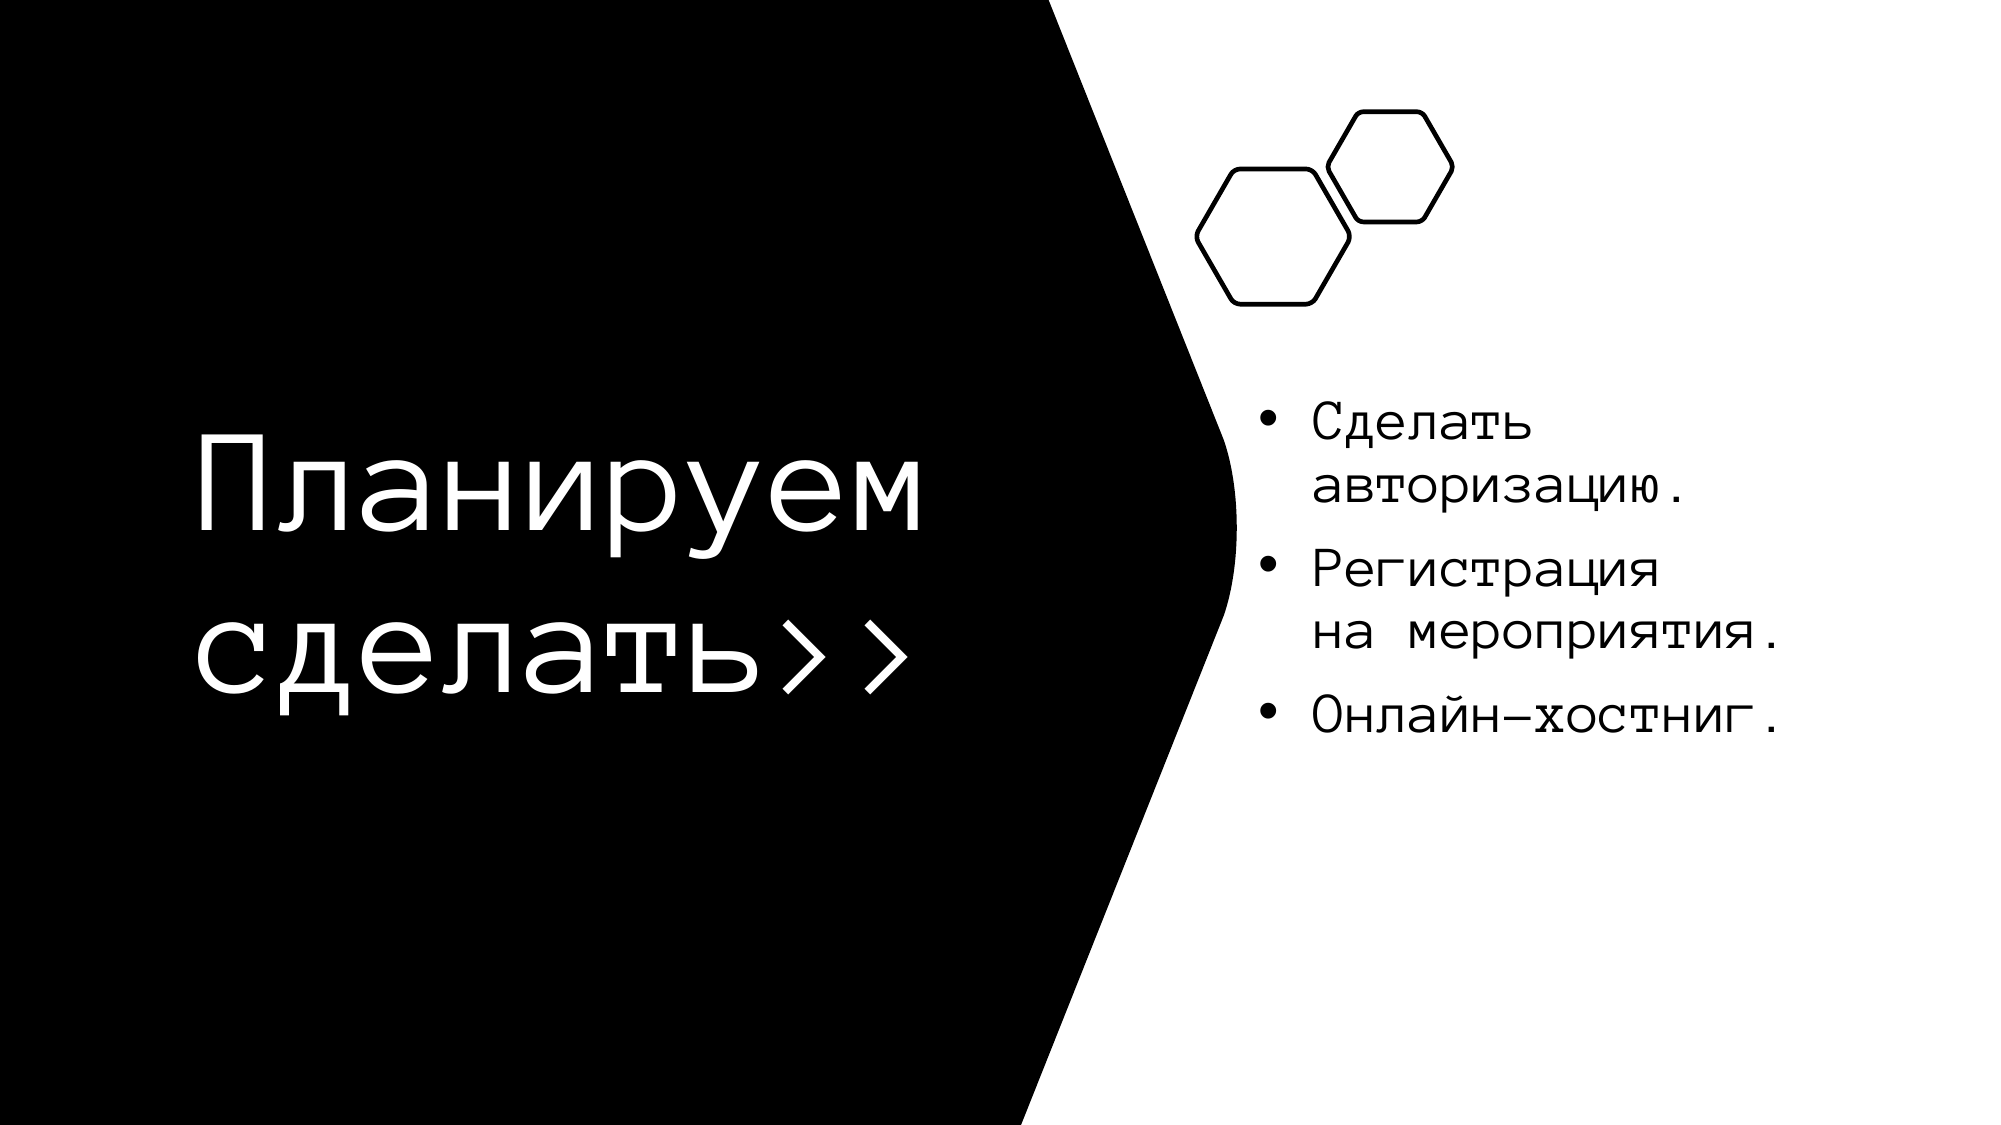

# Планируем сделать>>
Сделать авторизацию.
Регистрация на мероприятия.
Онлайн-хостниг.